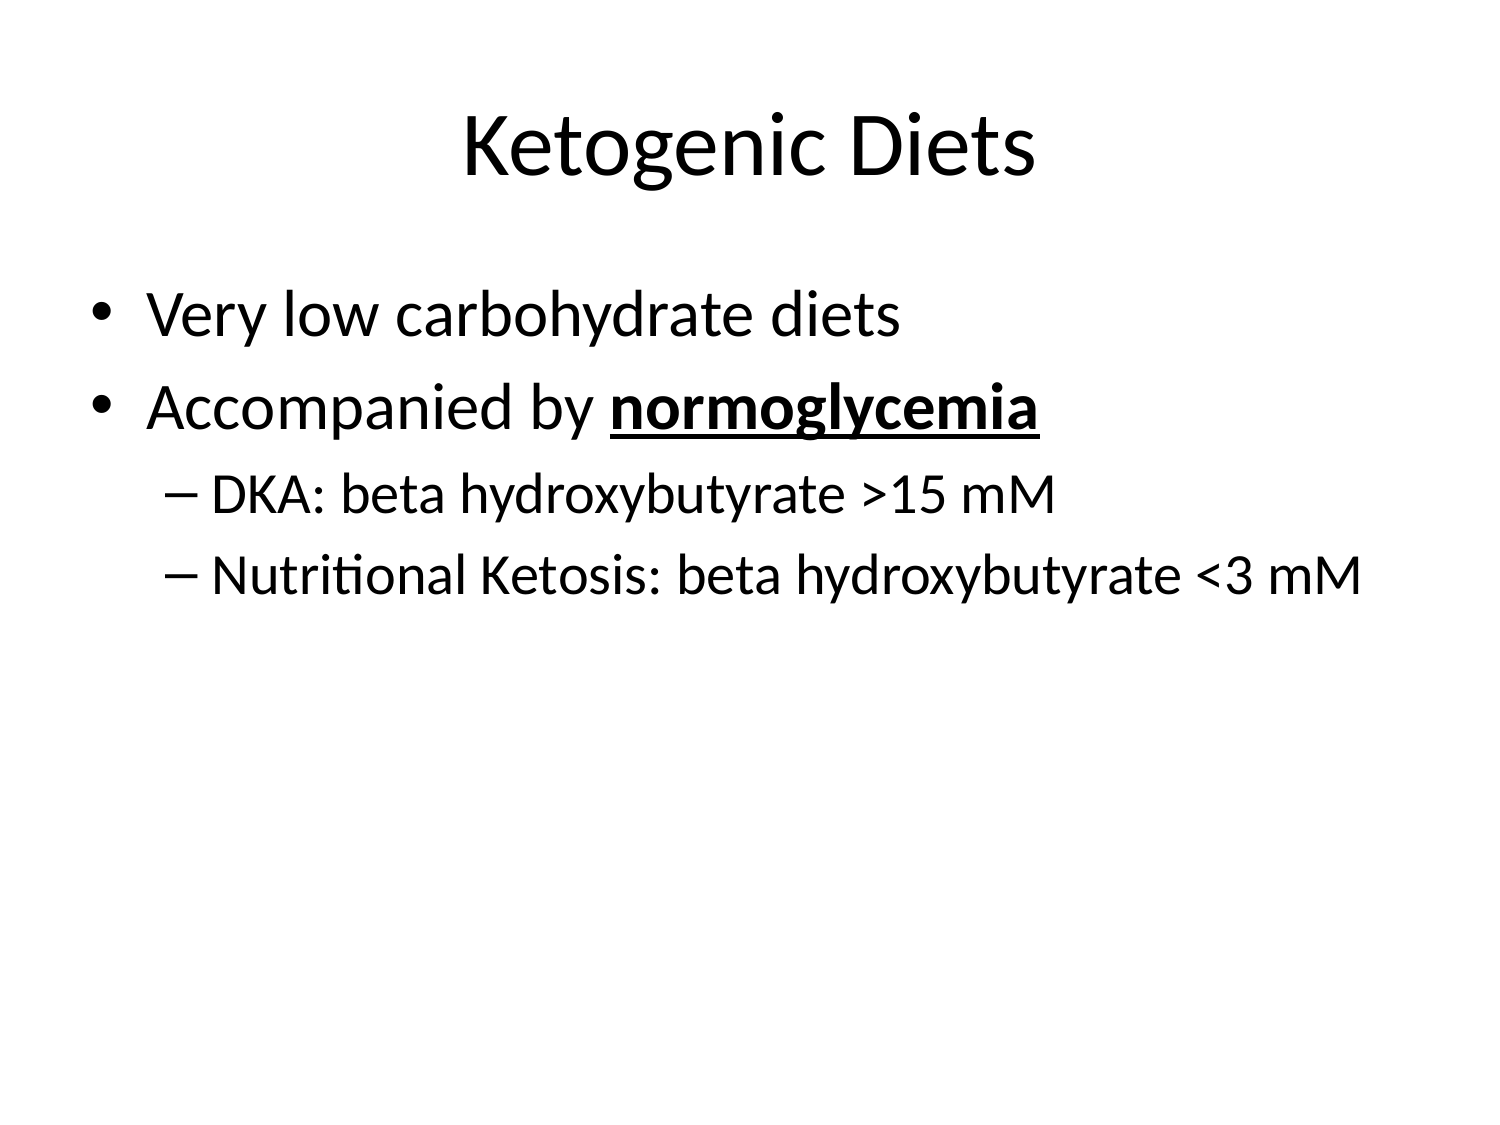

# Ketogenic Diets
Very low carbohydrate diets
Accompanied by normoglycemia
DKA: beta hydroxybutyrate >15 mM
Nutritional Ketosis: beta hydroxybutyrate <3 mM